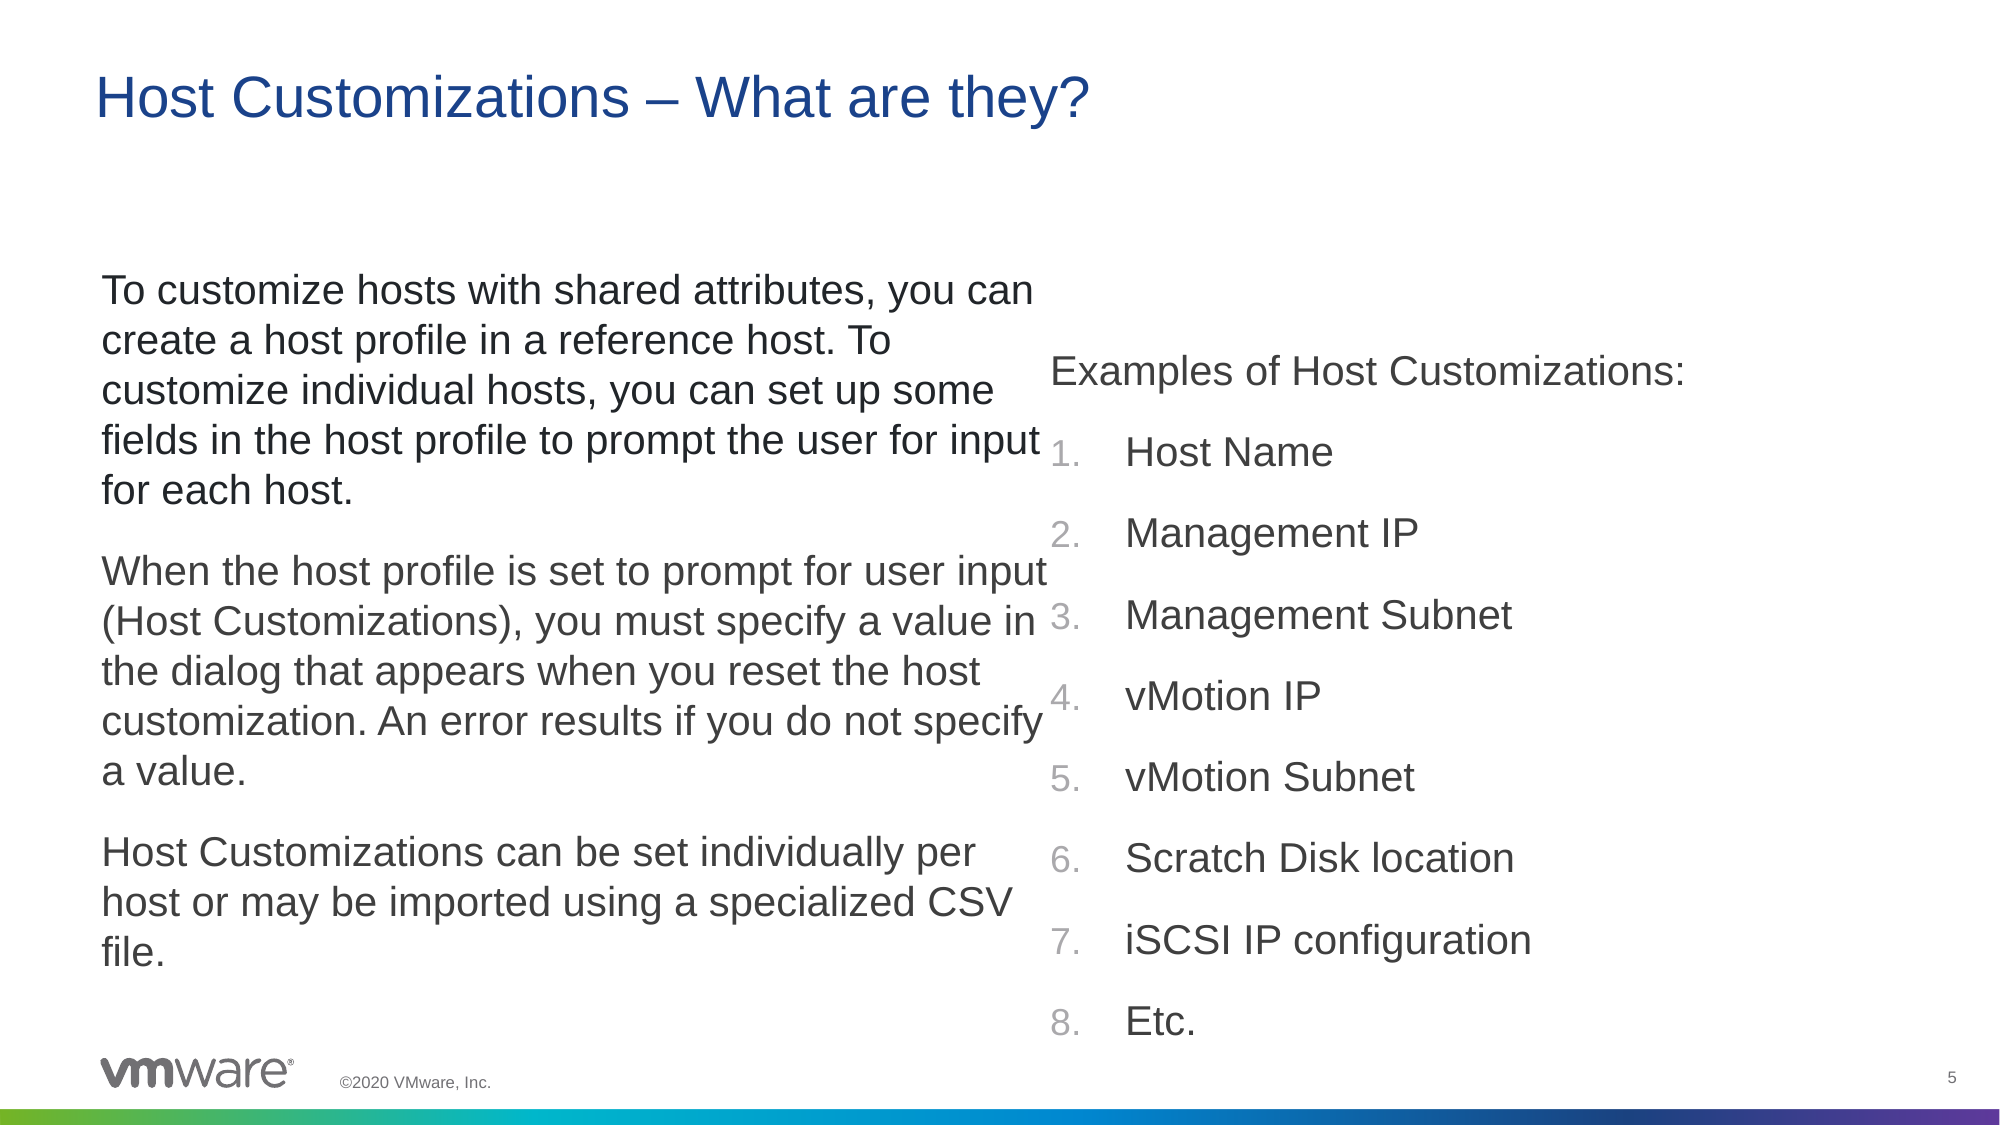

# Host Customizations – What are they?

To customize hosts with shared attributes, you can create a host profile in a reference host. To customize individual hosts, you can set up some fields in the host profile to prompt the user for input for each host.
When the host profile is set to prompt for user input (Host Customizations), you must specify a value in the dialog that appears when you reset the host customization. An error results if you do not specify a value.
Host Customizations can be set individually per host or may be imported using a specialized CSV file.

Examples of Host Customizations:
Host Name
Management IP
Management Subnet
vMotion IP
vMotion Subnet
Scratch Disk location
iSCSI IP configuration
Etc.